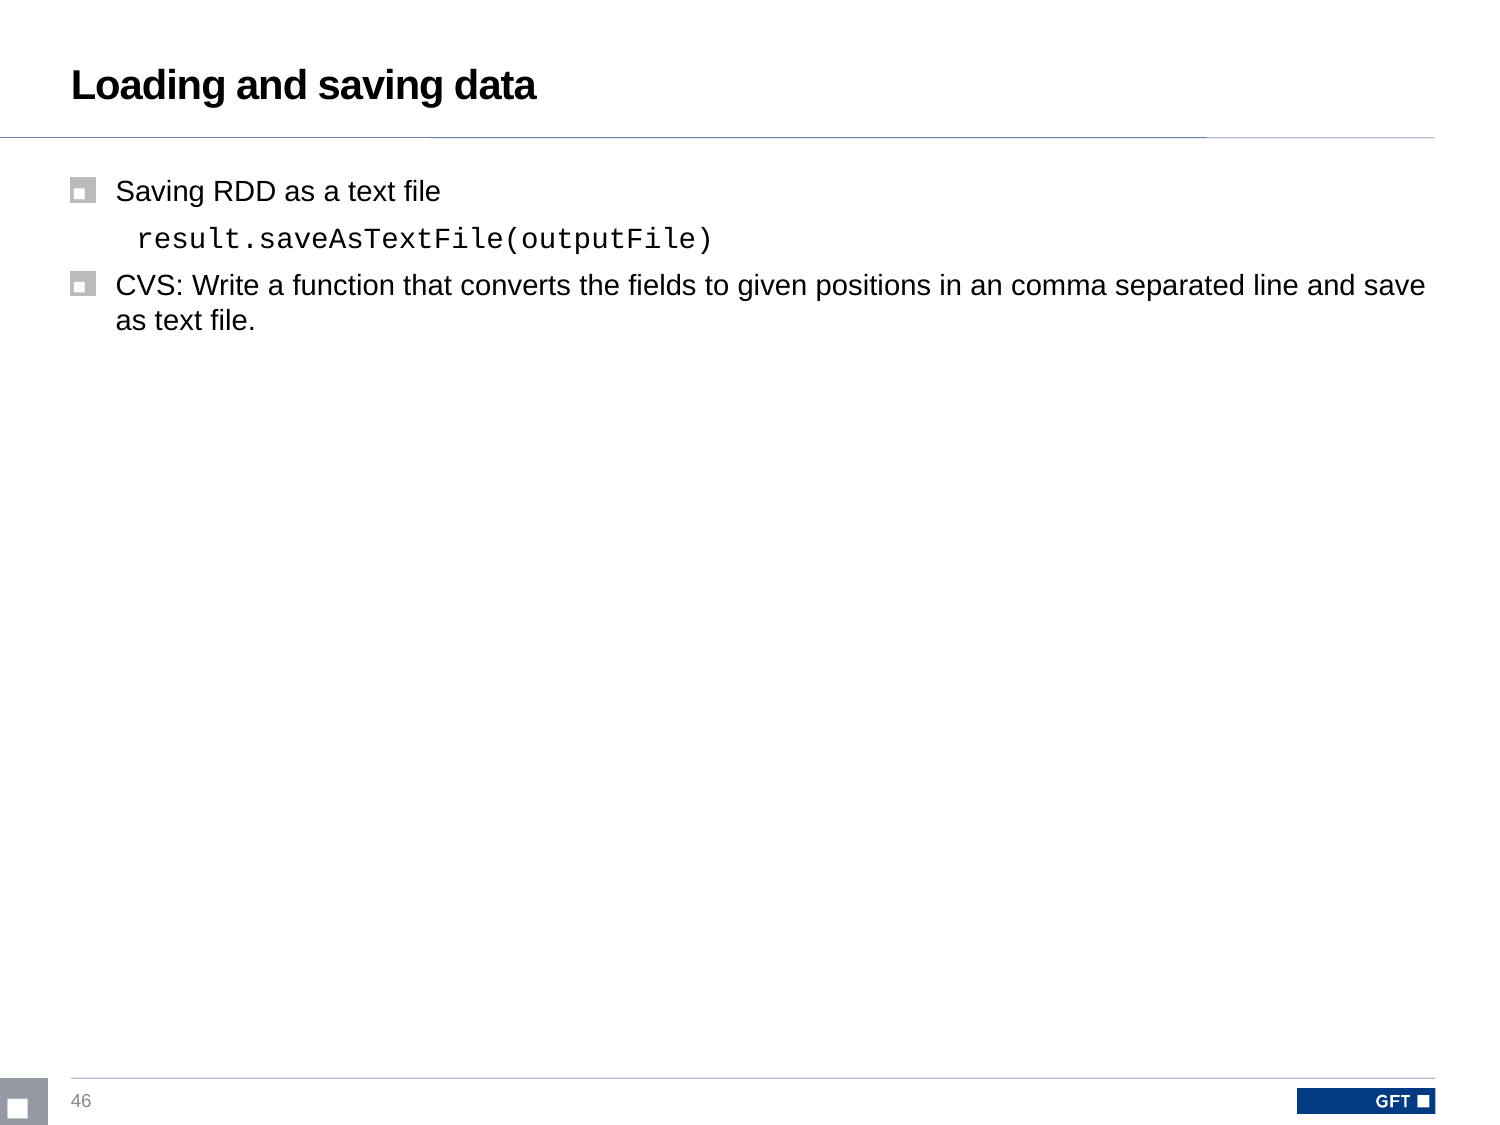

# Loading and saving data
Saving RDD as a text file
result.saveAsTextFile(outputFile)
CVS: Write a function that converts the fields to given positions in an comma separated line and save as text file.
46